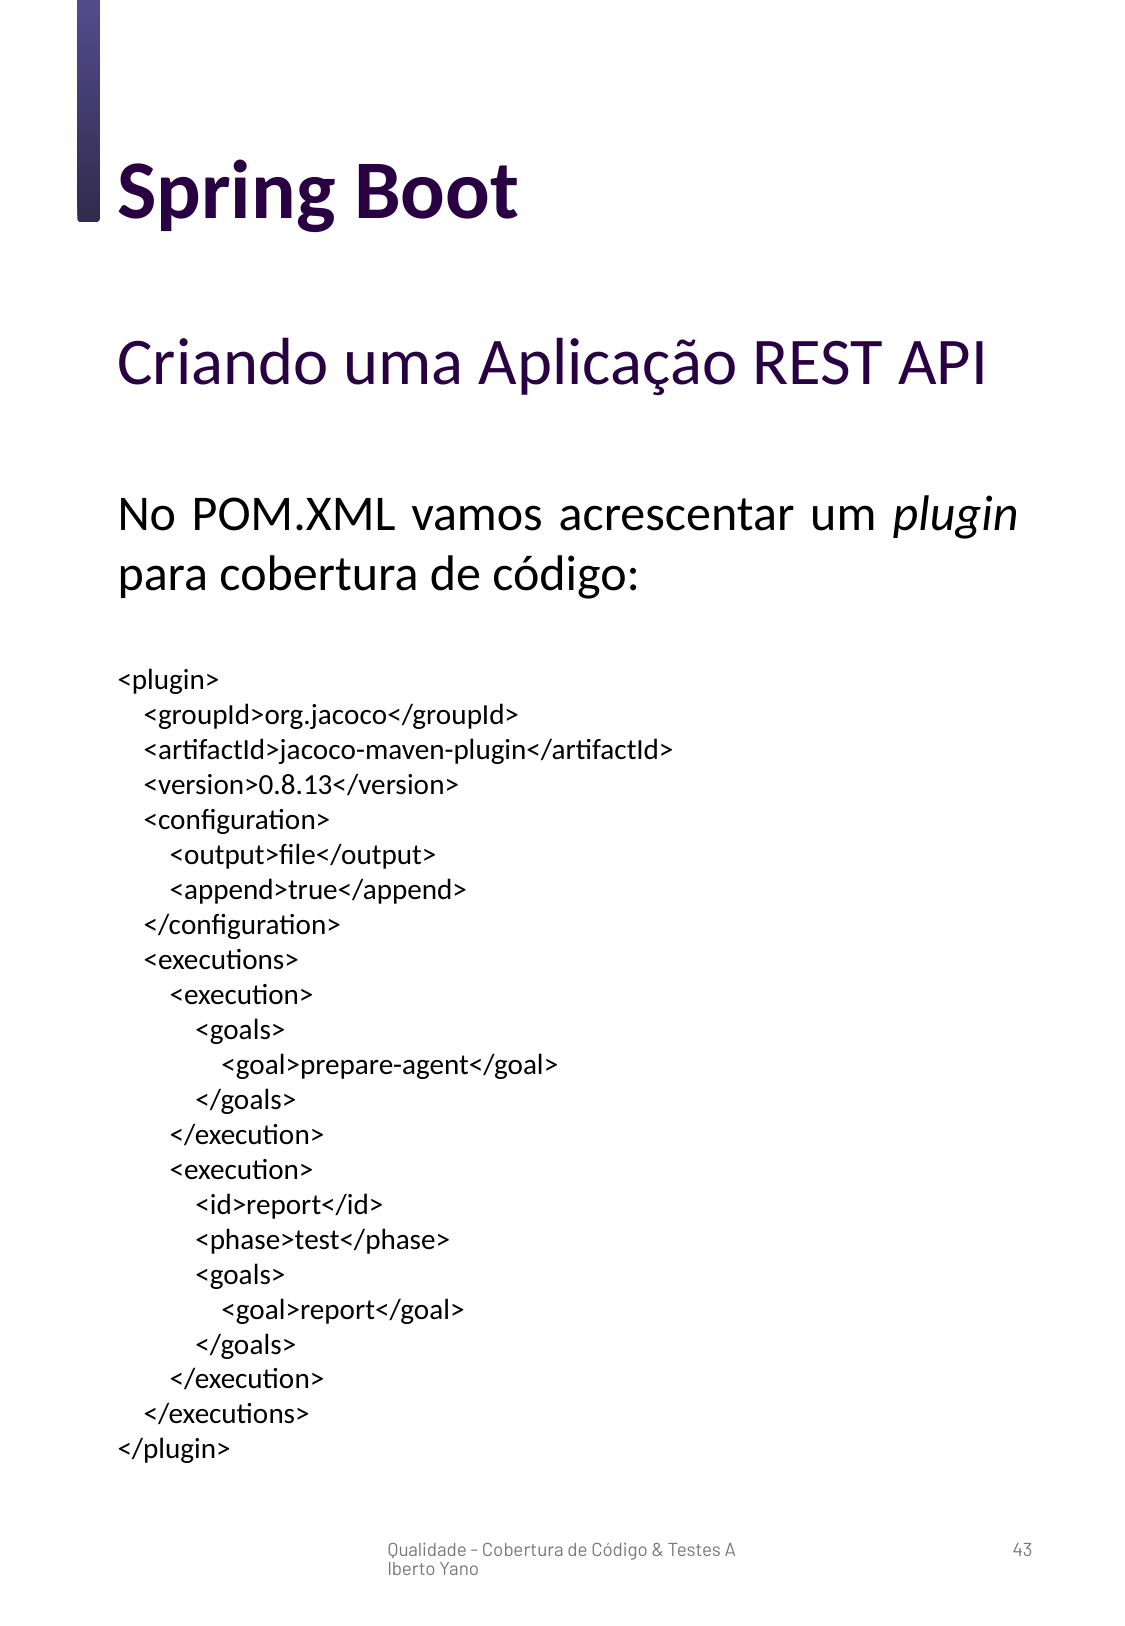

Spring Boot
Criando uma Aplicação REST API
No POM.XML vamos acrescentar um plugin para cobertura de código:

<plugin>
    <groupId>org.jacoco</groupId>
    <artifactId>jacoco-maven-plugin</artifactId>
    <version>0.8.13</version>
    <configuration>
        <output>file</output>
        <append>true</append>
    </configuration>
    <executions>
        <execution>
            <goals>
                <goal>prepare-agent</goal>
            </goals>
        </execution>
        <execution>
            <id>report</id>
            <phase>test</phase>
            <goals>
                <goal>report</goal>
            </goals>
        </execution>
    </executions>
</plugin>
Qualidade - Cobertura de Código & Testes Alberto Yano
43